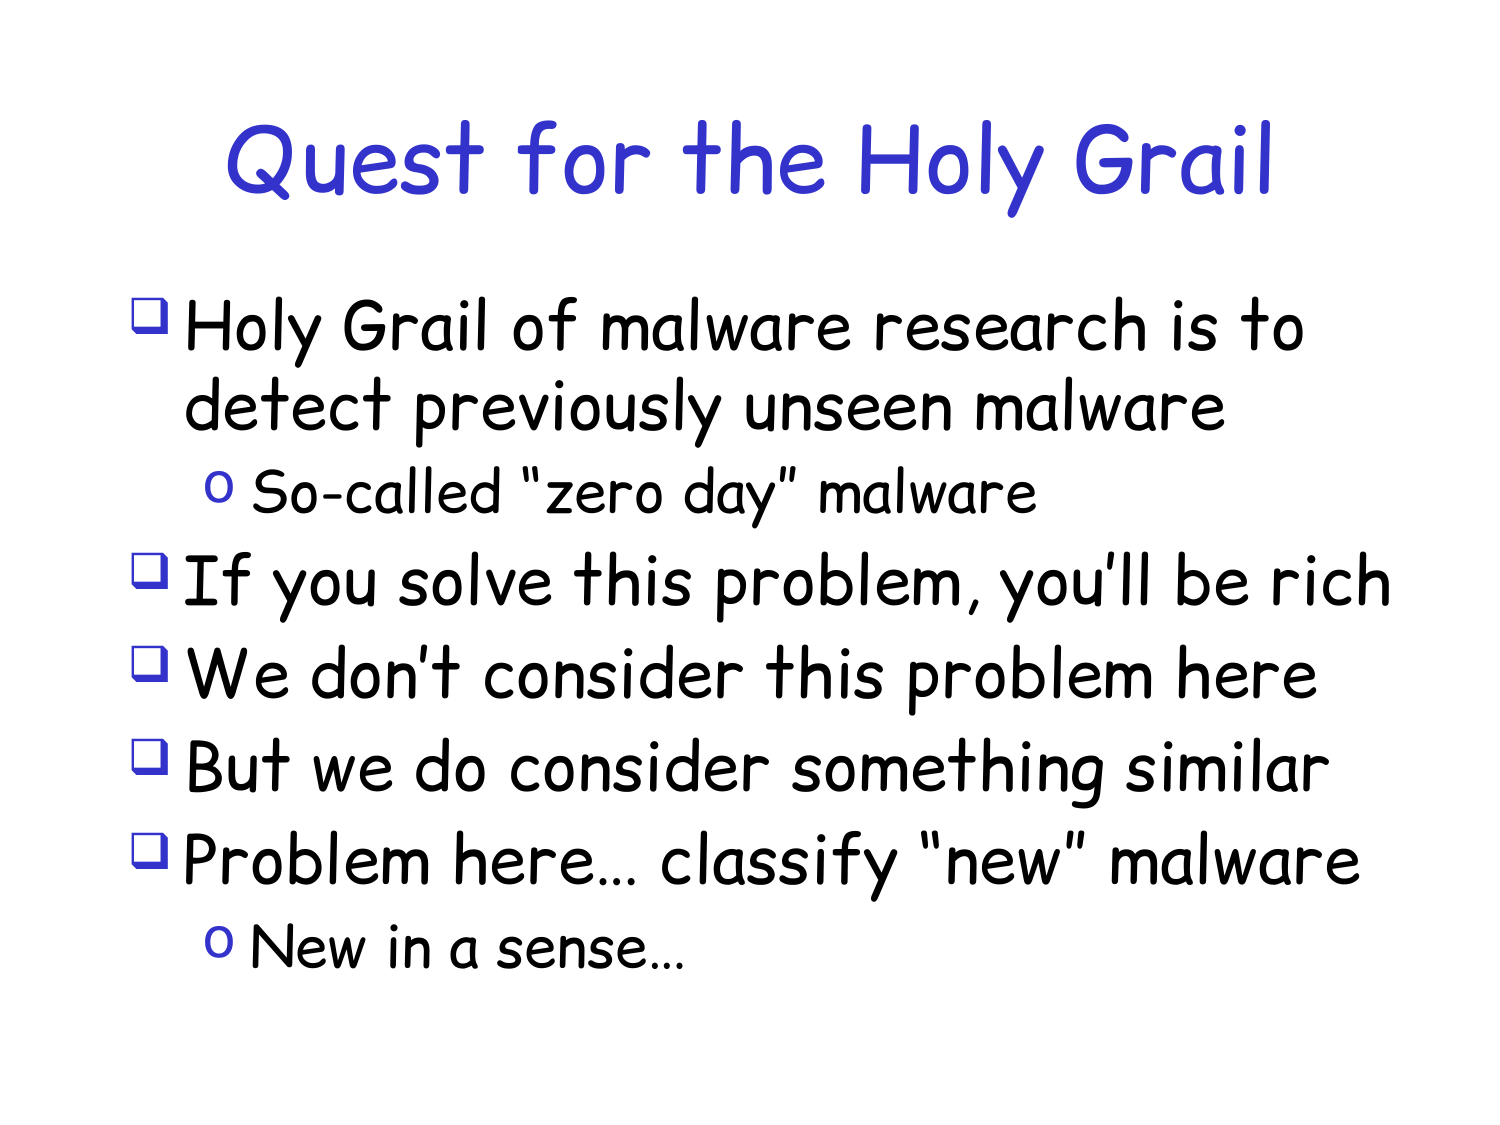

# Quest for the Holy Grail
Holy Grail of malware research is to detect previously unseen malware
So-called “zero day” malware
If you solve this problem, you’ll be rich
We don’t consider this problem here
But we do consider something similar
Problem here… classify “new” malware
New in a sense…